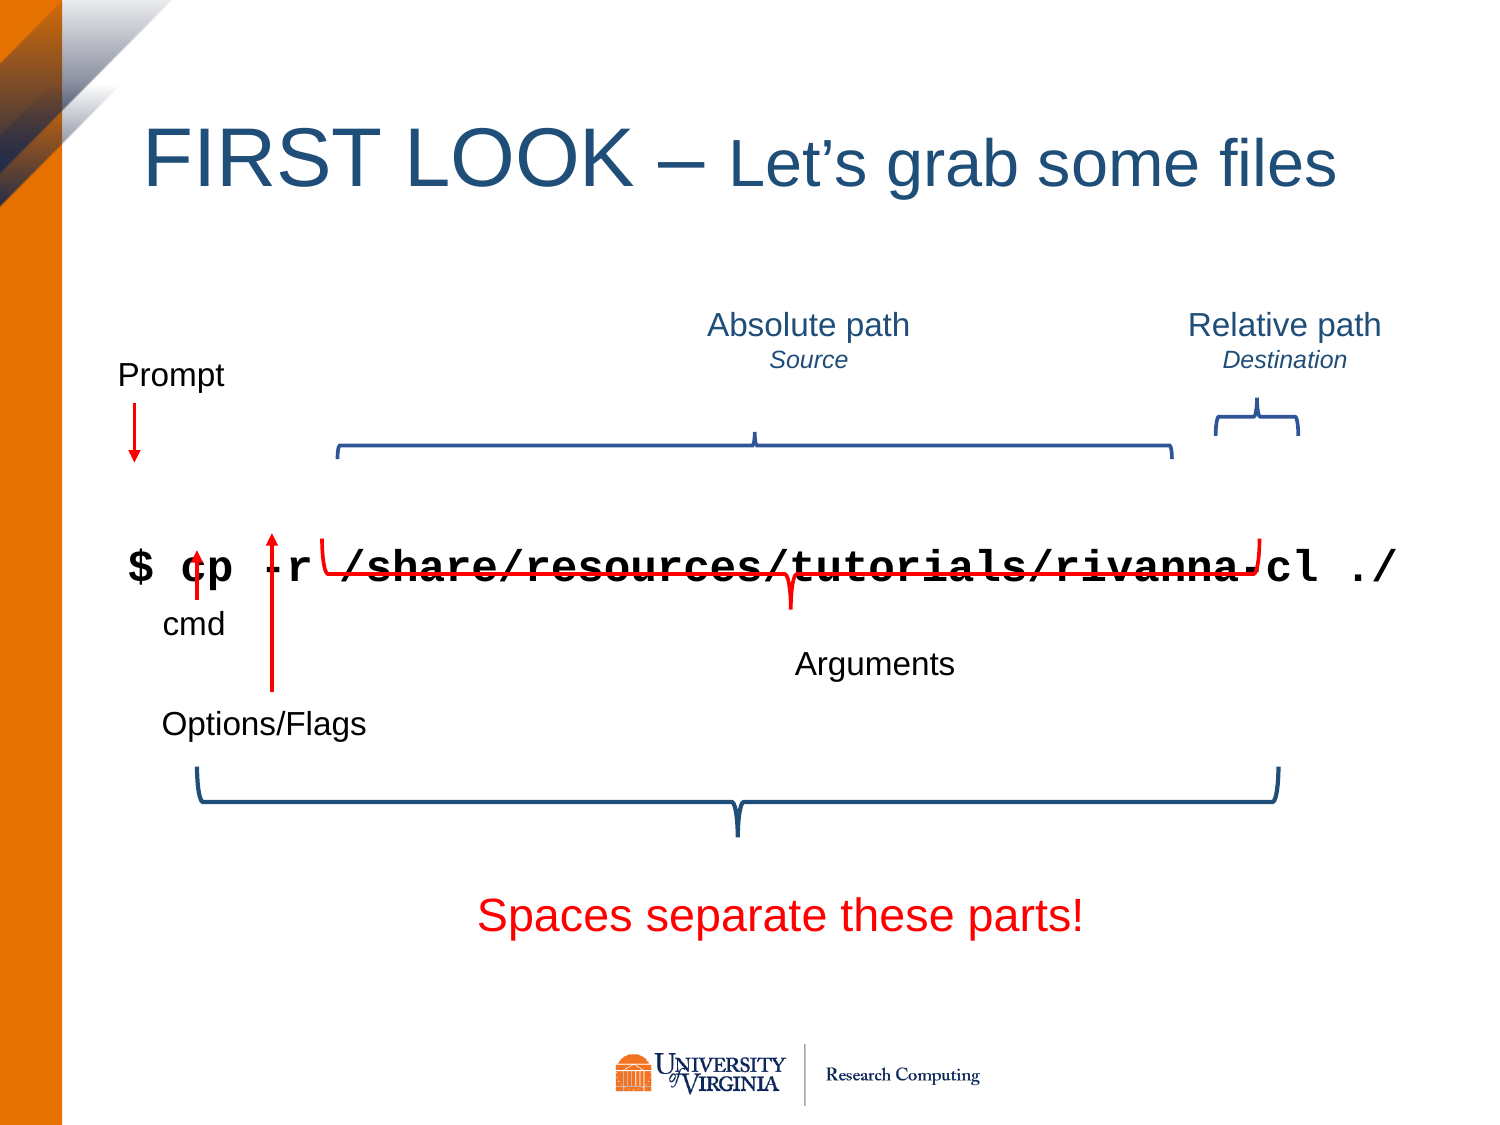

FIRST LOOK – Let’s grab some files

$ cp -r /share/resources/tutorials/rivanna-cl ./

Spaces separate these parts!

Absolute path
Source
Relative path
Destination
Prompt

cmd
Arguments
Options/Flags